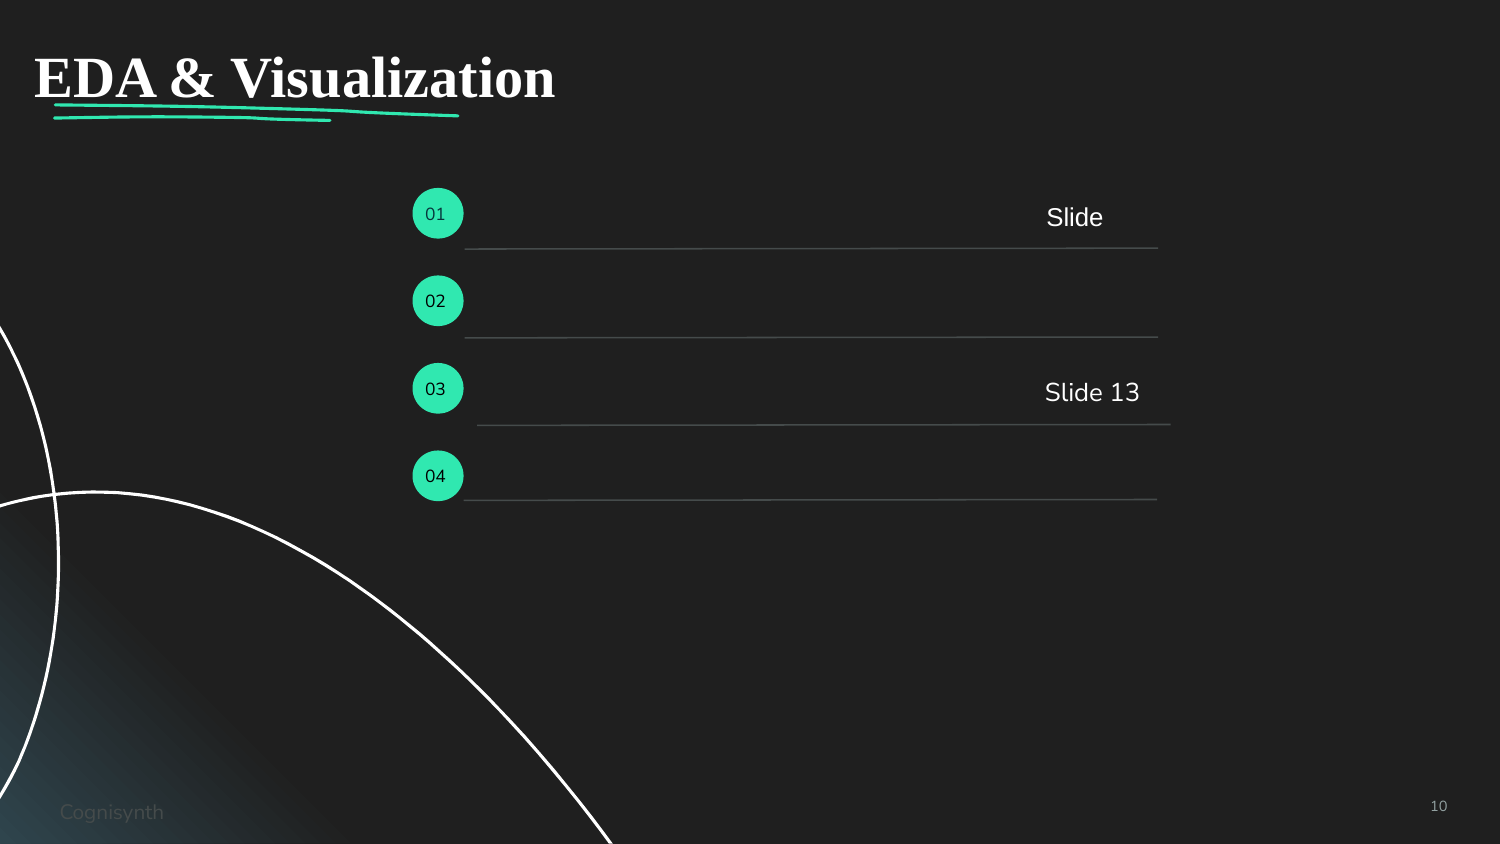

# EDA & Visualization

Comparison Of Top Categories
Slide 11

01
Model Performance And Accuracy
Slide 12

02
Comparison Of Customer Age Distribution
Slide 13

03
Slide 14
Top Features For Categories Distribution

04
Cognisynth